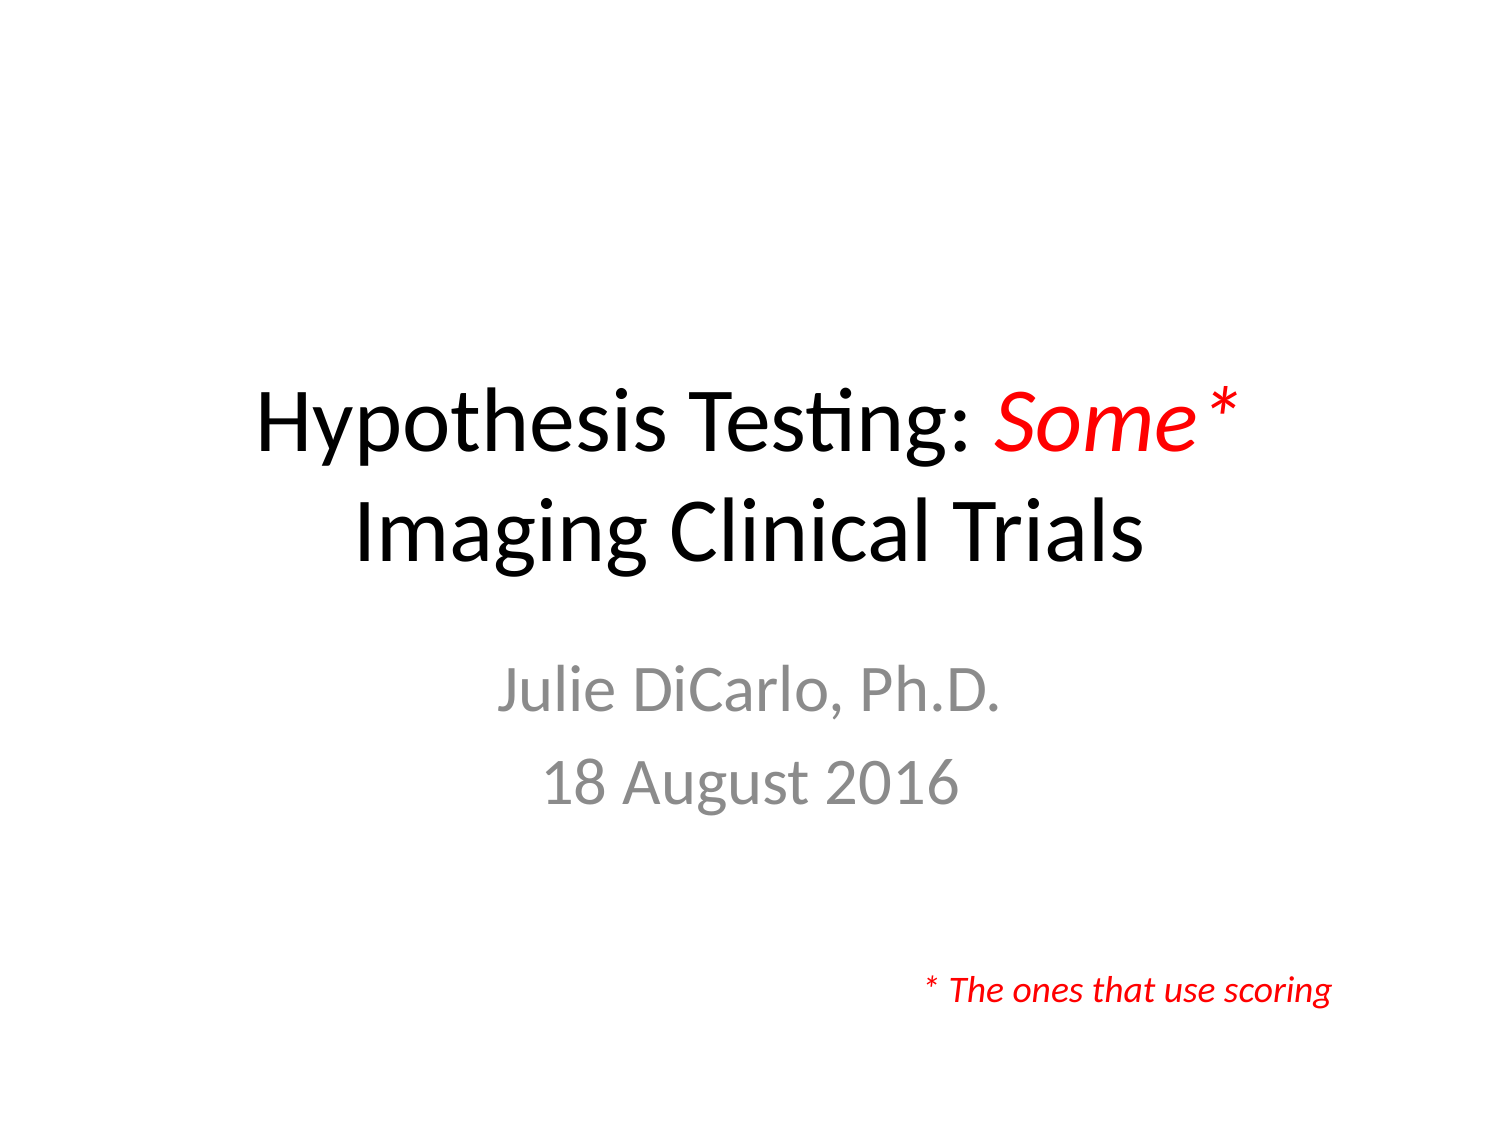

# Hypothesis Testing: Some* Imaging Clinical Trials
Julie DiCarlo, Ph.D.
18 August 2016
* The ones that use scoring